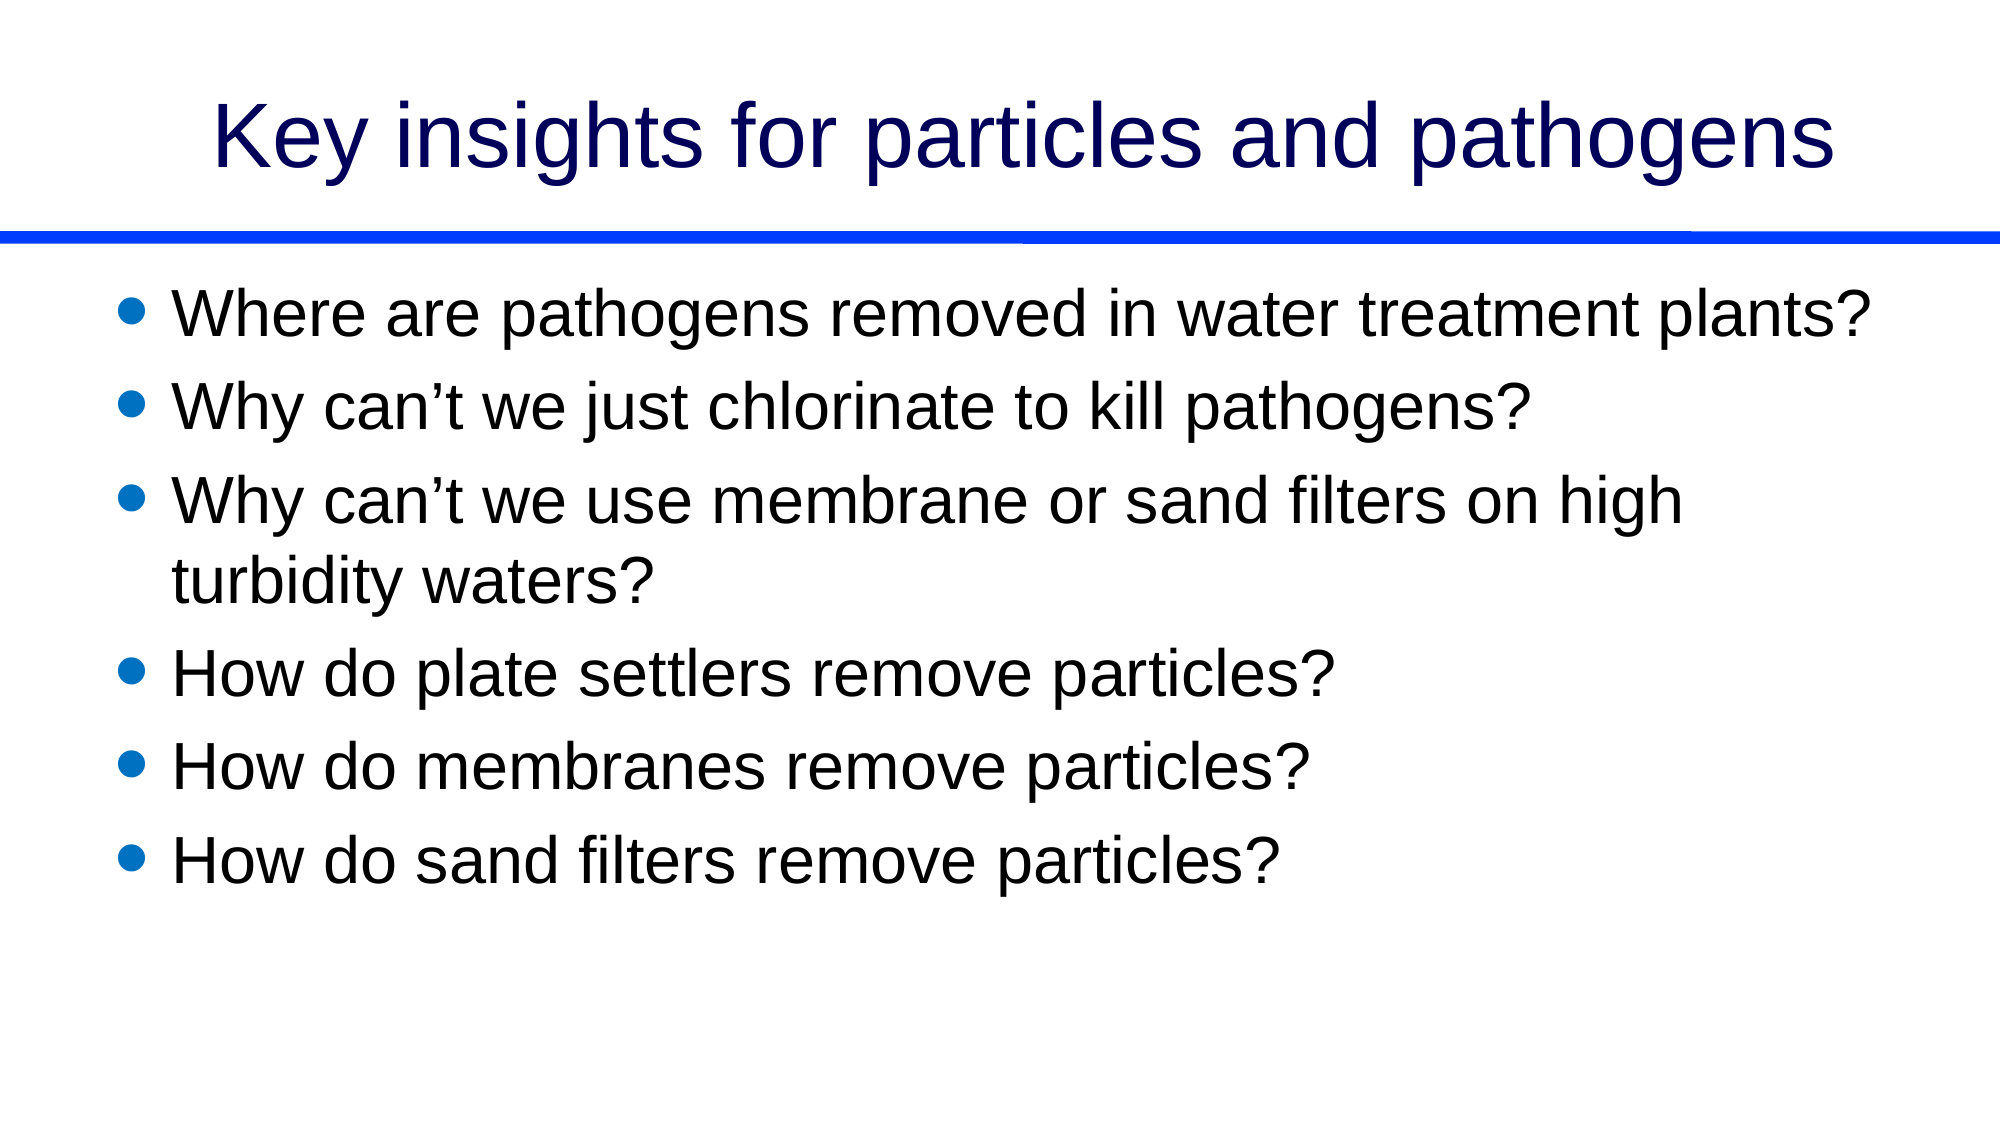

# Key insights for particles and pathogens
Where are pathogens removed in water treatment plants?
Why can’t we just chlorinate to kill pathogens?
Why can’t we use membrane or sand filters on high turbidity waters?
How do plate settlers remove particles?
How do membranes remove particles?
How do sand filters remove particles?